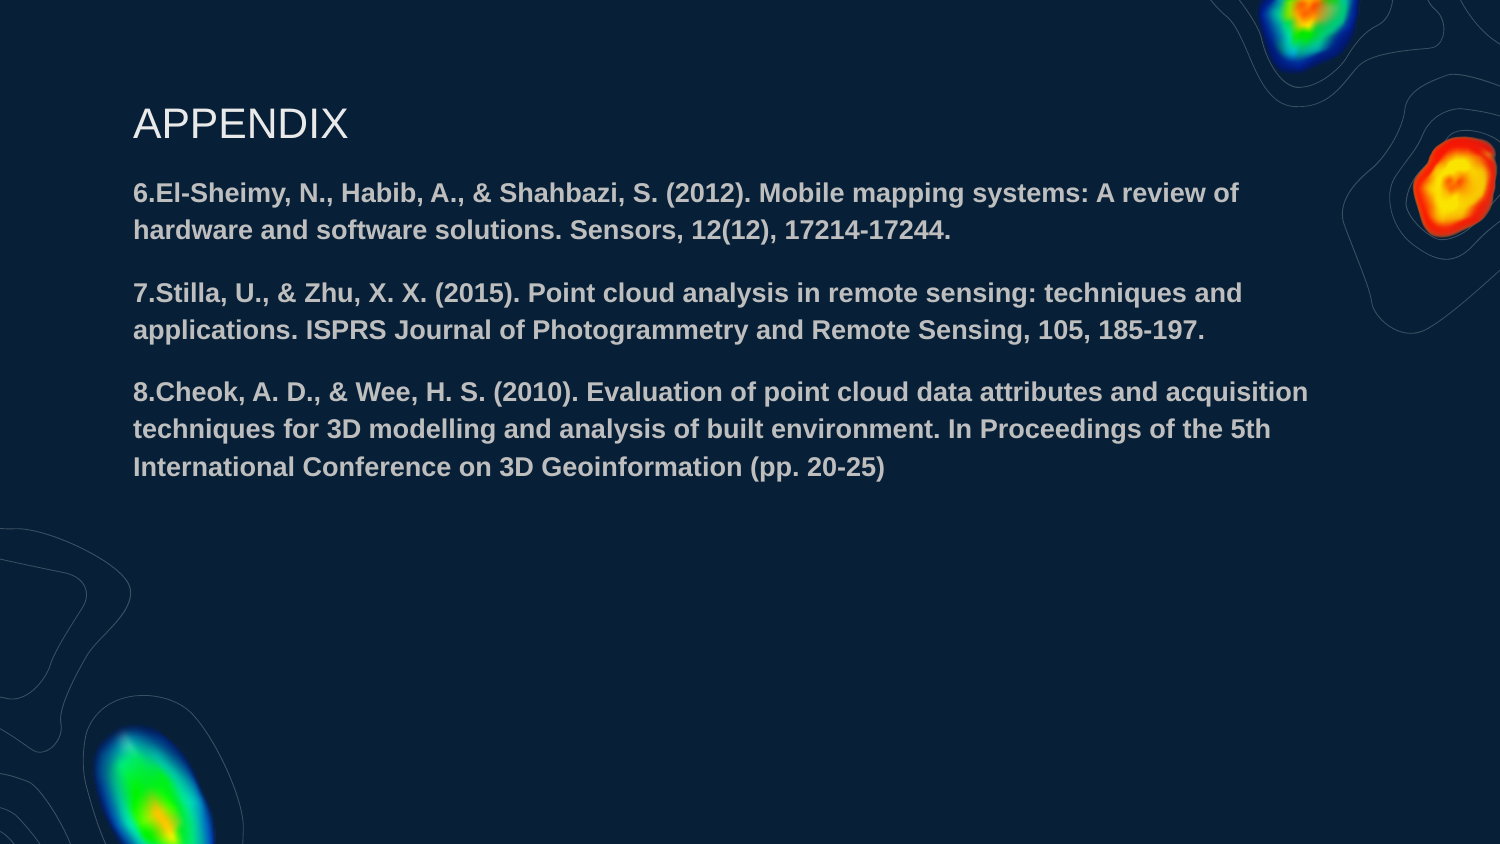

# APPENDIX

6.⁠El-Sheimy, N., Habib, A., & Shahbazi, S. (2012). Mobile mapping systems: A review of hardware and software solutions. Sensors, 12(12), 17214-17244.
7.Stilla, U., & Zhu, X. X. (2015). Point cloud analysis in remote sensing: techniques and applications. ISPRS Journal of Photogrammetry and Remote Sensing, 105, 185-197.
8.Cheok, A. D., & Wee, H. S. (2010). Evaluation of point cloud data attributes and acquisition techniques for 3D modelling and analysis of built environment. In Proceedings of the 5th International Conference on 3D Geoinformation (pp. 20-25)